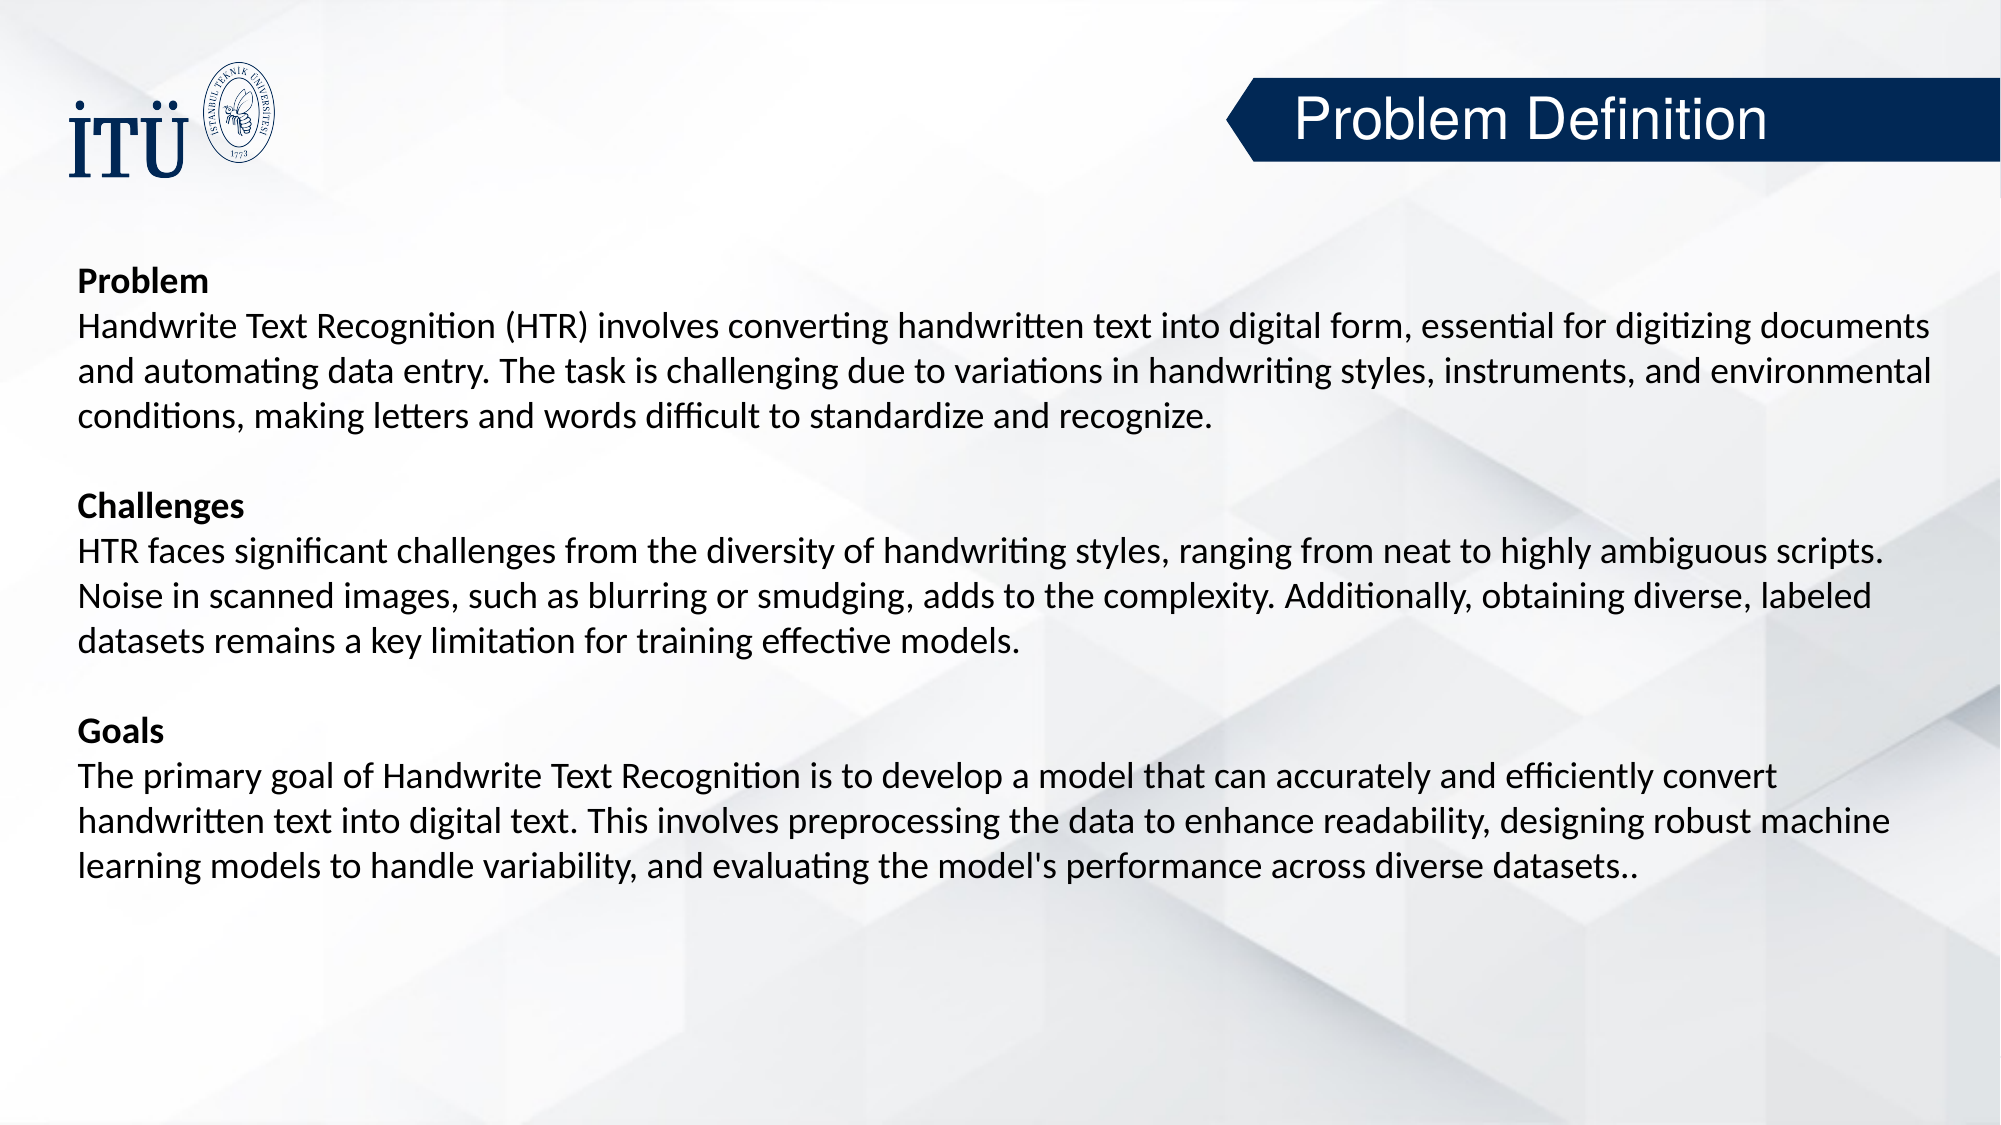

Problem Definition

Problem
Handwrite Text Recognition (HTR) involves converting handwritten text into digital form, essential for digitizing documents and automating data entry. The task is challenging due to variations in handwriting styles, instruments, and environmental conditions, making letters and words difficult to standardize and recognize.

Challenges
HTR faces significant challenges from the diversity of handwriting styles, ranging from neat to highly ambiguous scripts. Noise in scanned images, such as blurring or smudging, adds to the complexity. Additionally, obtaining diverse, labeled datasets remains a key limitation for training effective models.

Goals
The primary goal of Handwrite Text Recognition is to develop a model that can accurately and efficiently convert handwritten text into digital text. This involves preprocessing the data to enhance readability, designing robust machine learning models to handle variability, and evaluating the model's performance across diverse datasets..